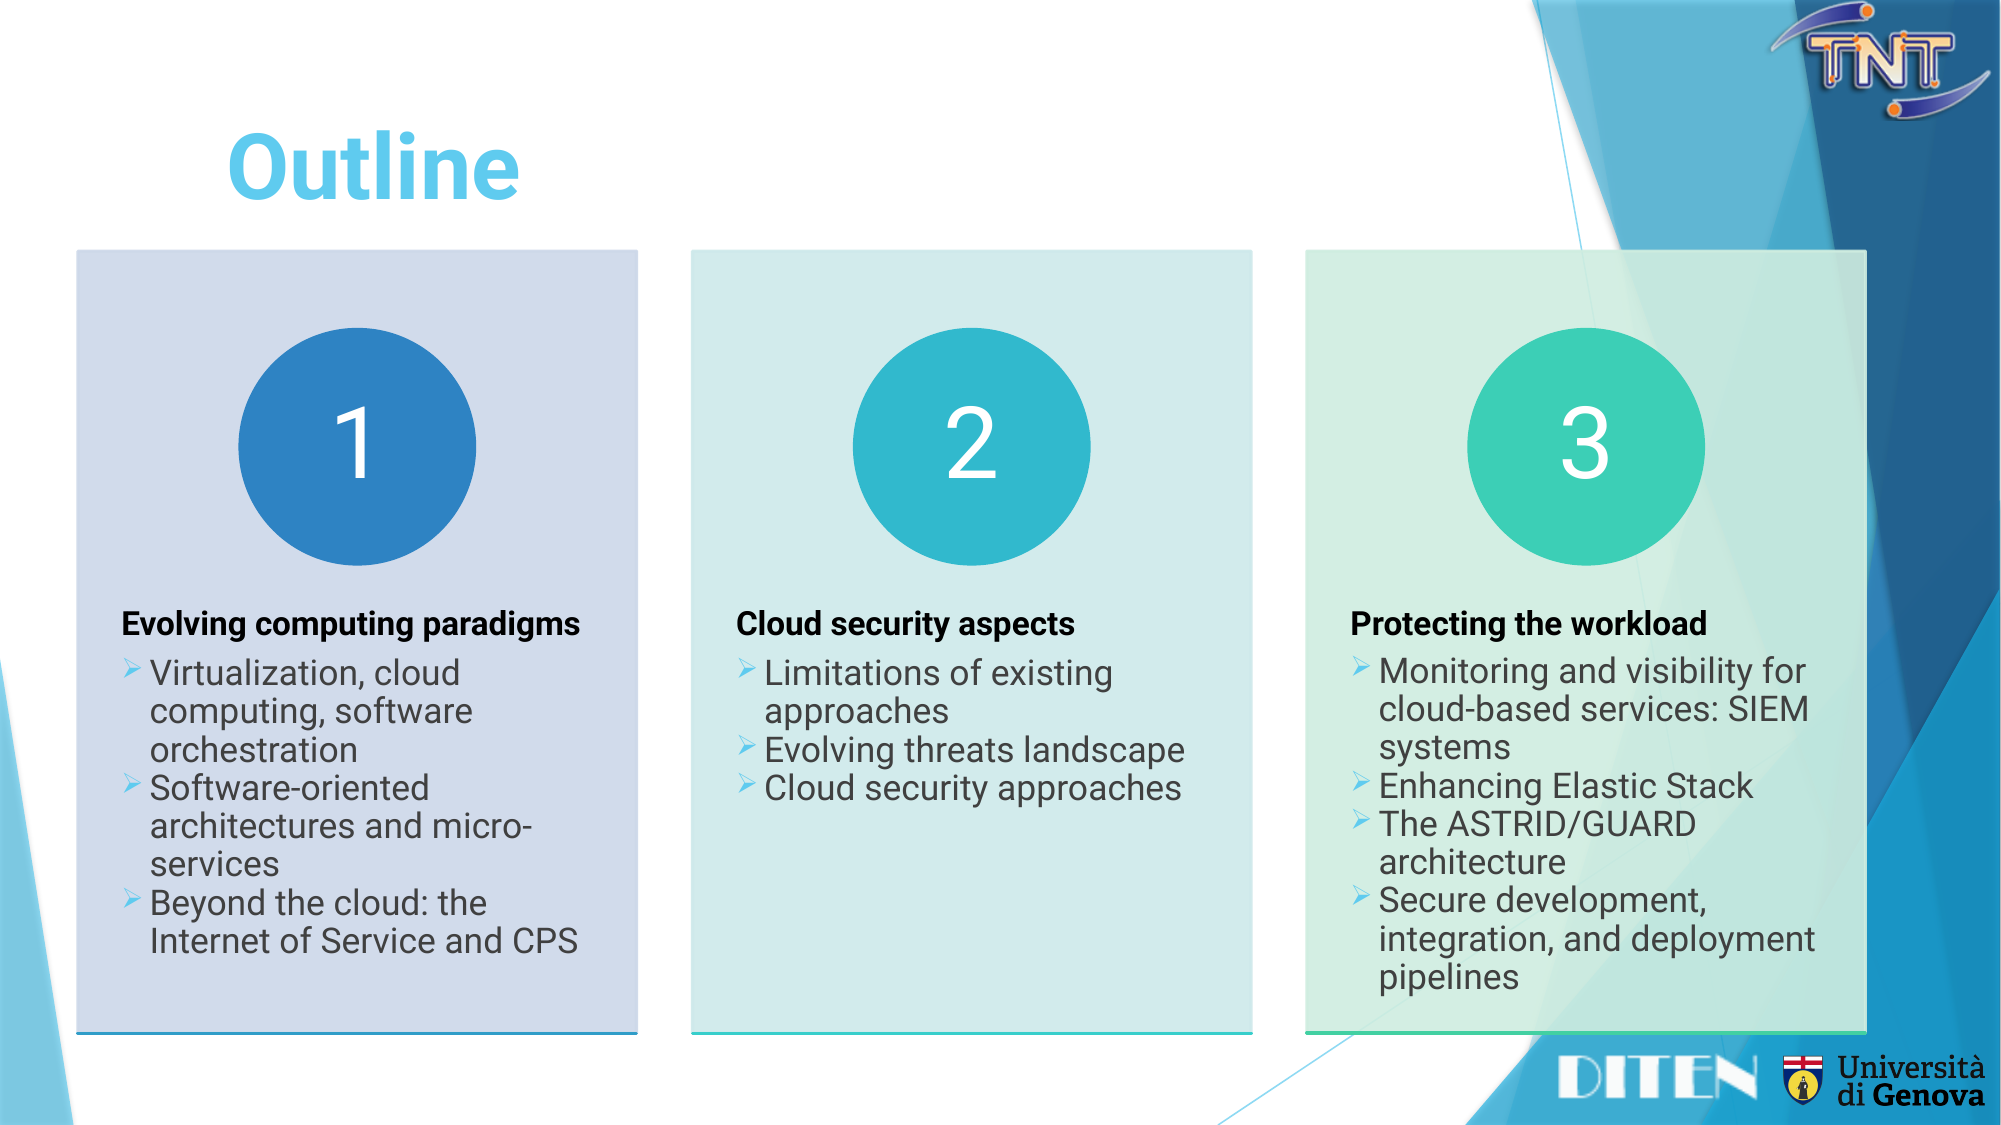

# Outline
Evolving computing paradigms
Virtualization, cloud computing, software orchestration
Software-oriented architectures and micro-services
Beyond the cloud: the Internet of Service and CPS
1
Cloud security aspects
Limitations of existing approaches
Evolving threats landscape
Cloud security approaches
2
Protecting the workload
Monitoring and visibility for cloud-based services: SIEM systems
Enhancing Elastic Stack
The ASTRID/GUARD architecture
Secure development, integration, and deployment pipelines
3